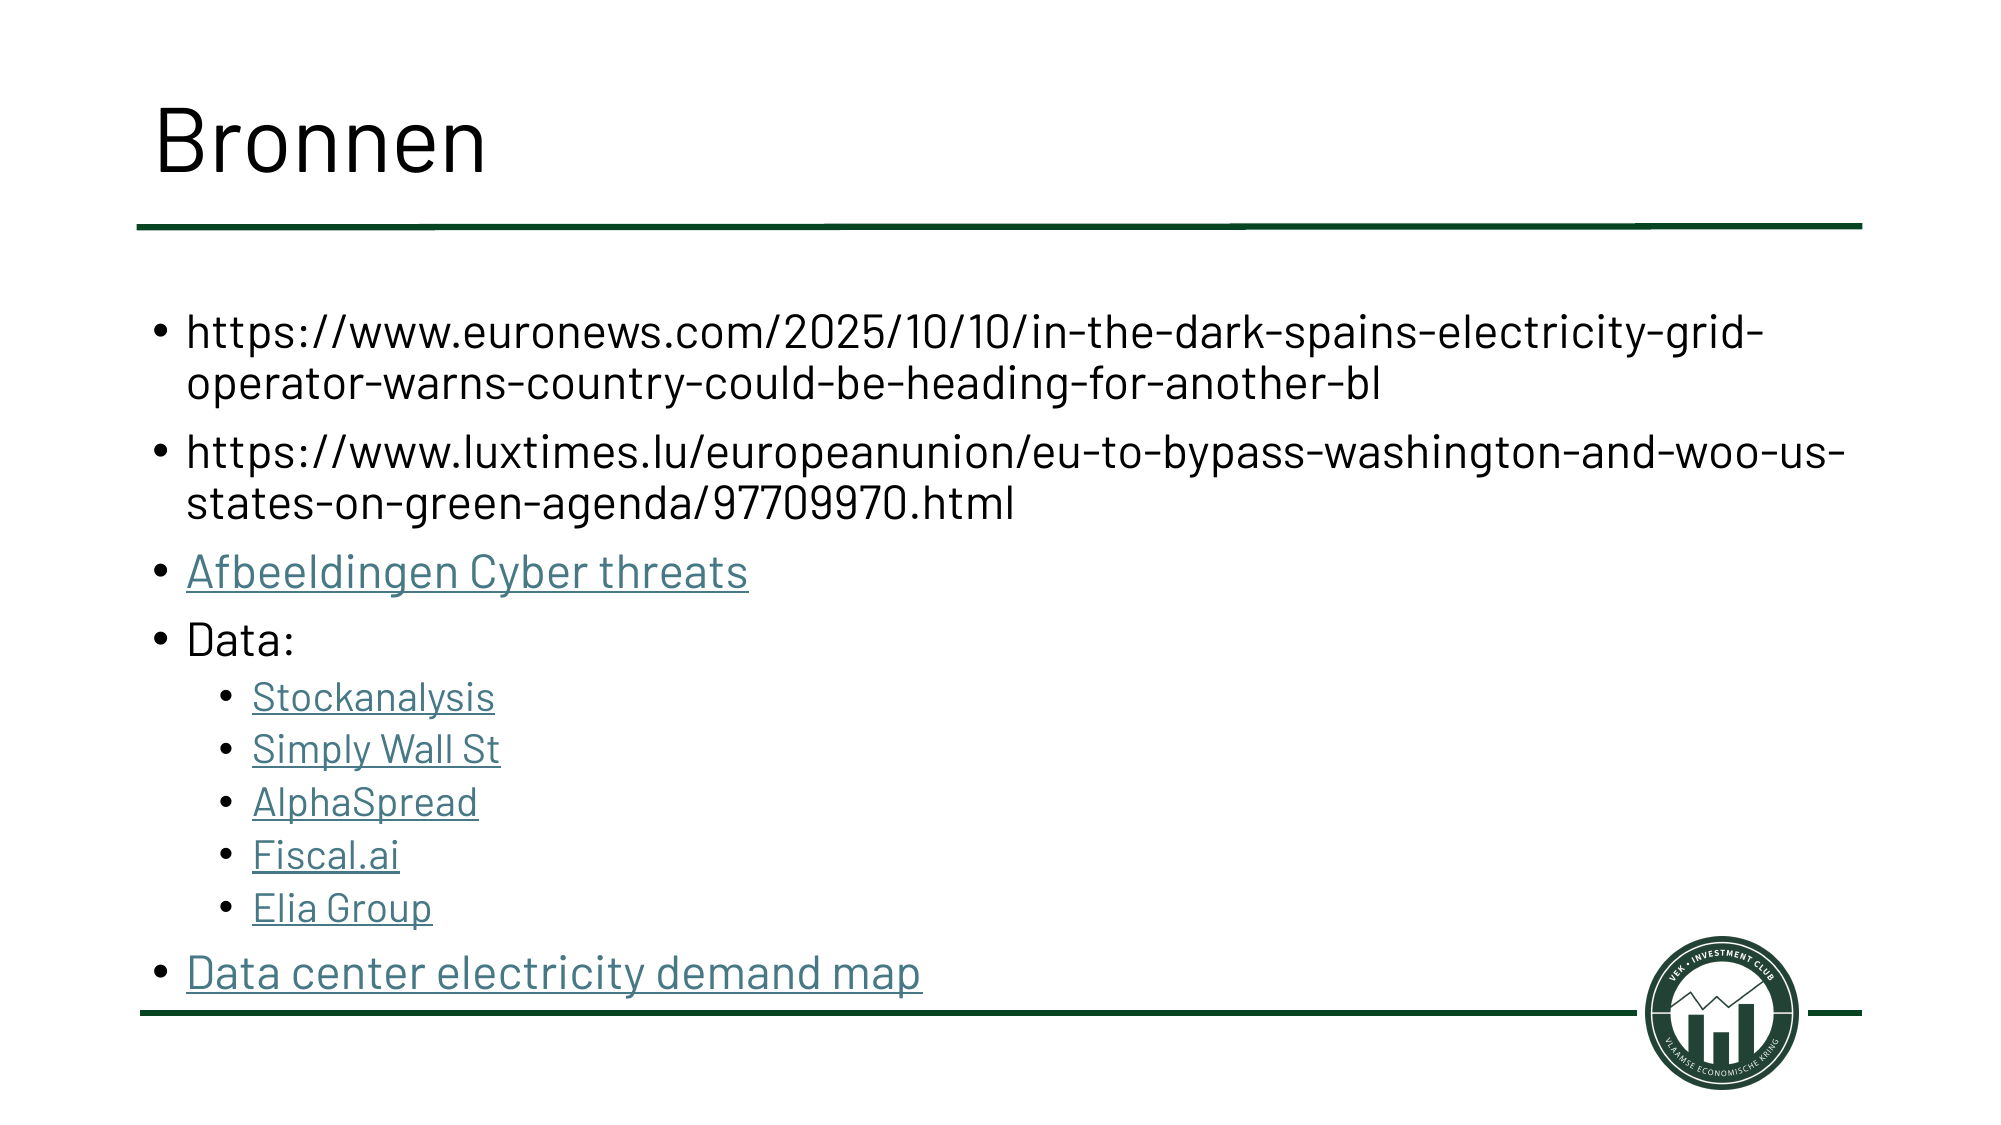

# Bronnen
https://www.euronews.com/2025/10/10/in-the-dark-spains-electricity-grid-operator-warns-country-could-be-heading-for-another-bl
https://www.luxtimes.lu/europeanunion/eu-to-bypass-washington-and-woo-us-states-on-green-agenda/97709970.html
Afbeeldingen Cyber threats
Data:
Stockanalysis
Simply Wall St
AlphaSpread
Fiscal.ai
Elia Group
Data center electricity demand map